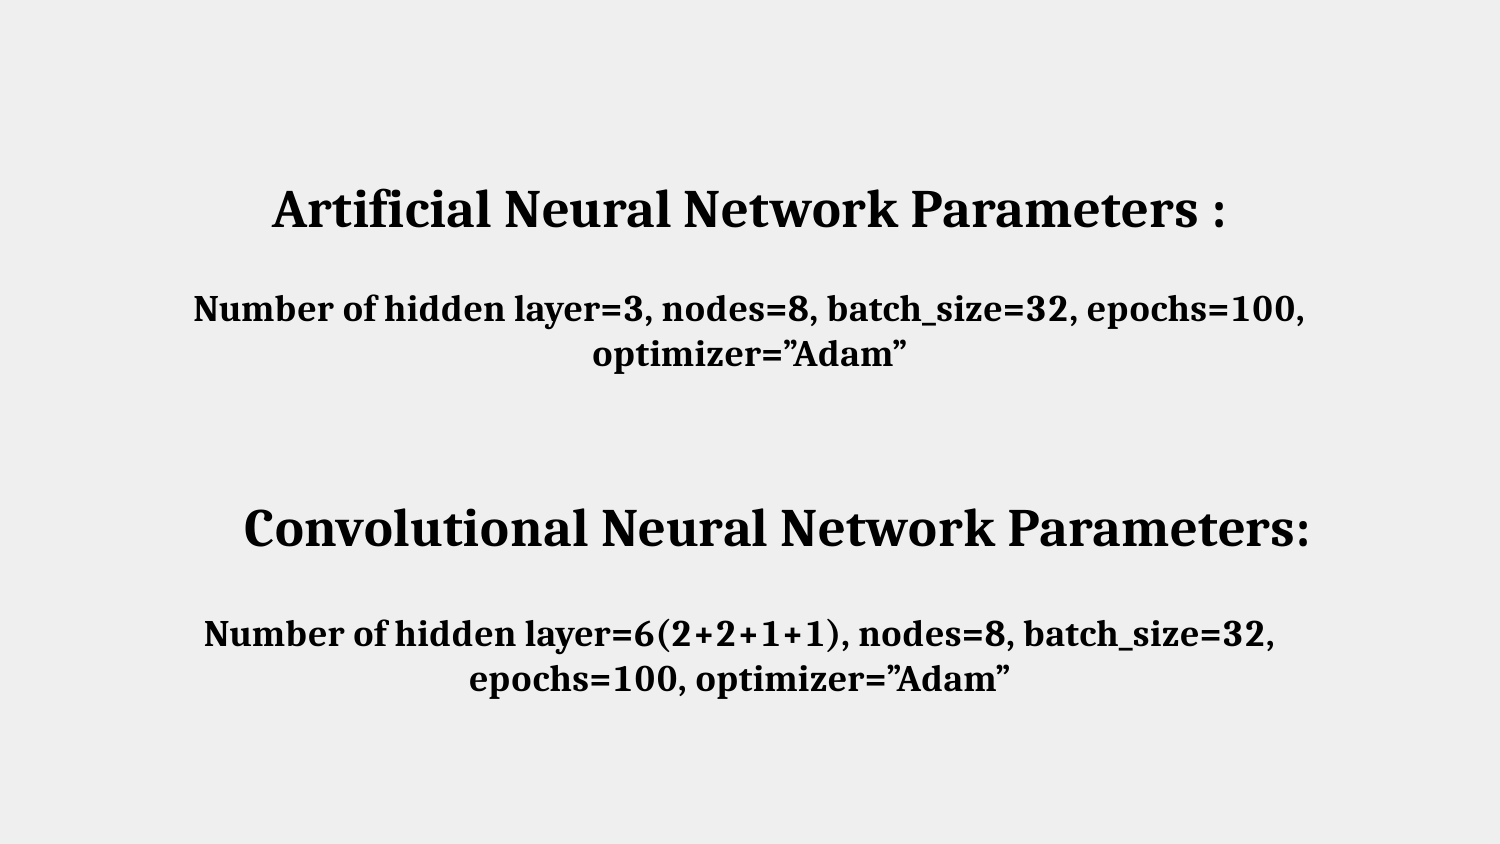

Artificial Neural Network Parameters :

Number of hidden layer=3, nodes=8, batch_size=32, epochs=100, optimizer=”Adam”
27
Convolutional Neural Network Parameters:

Number of hidden layer=6(2+2+1+1), nodes=8, batch_size=32, epochs=100, optimizer=”Adam”